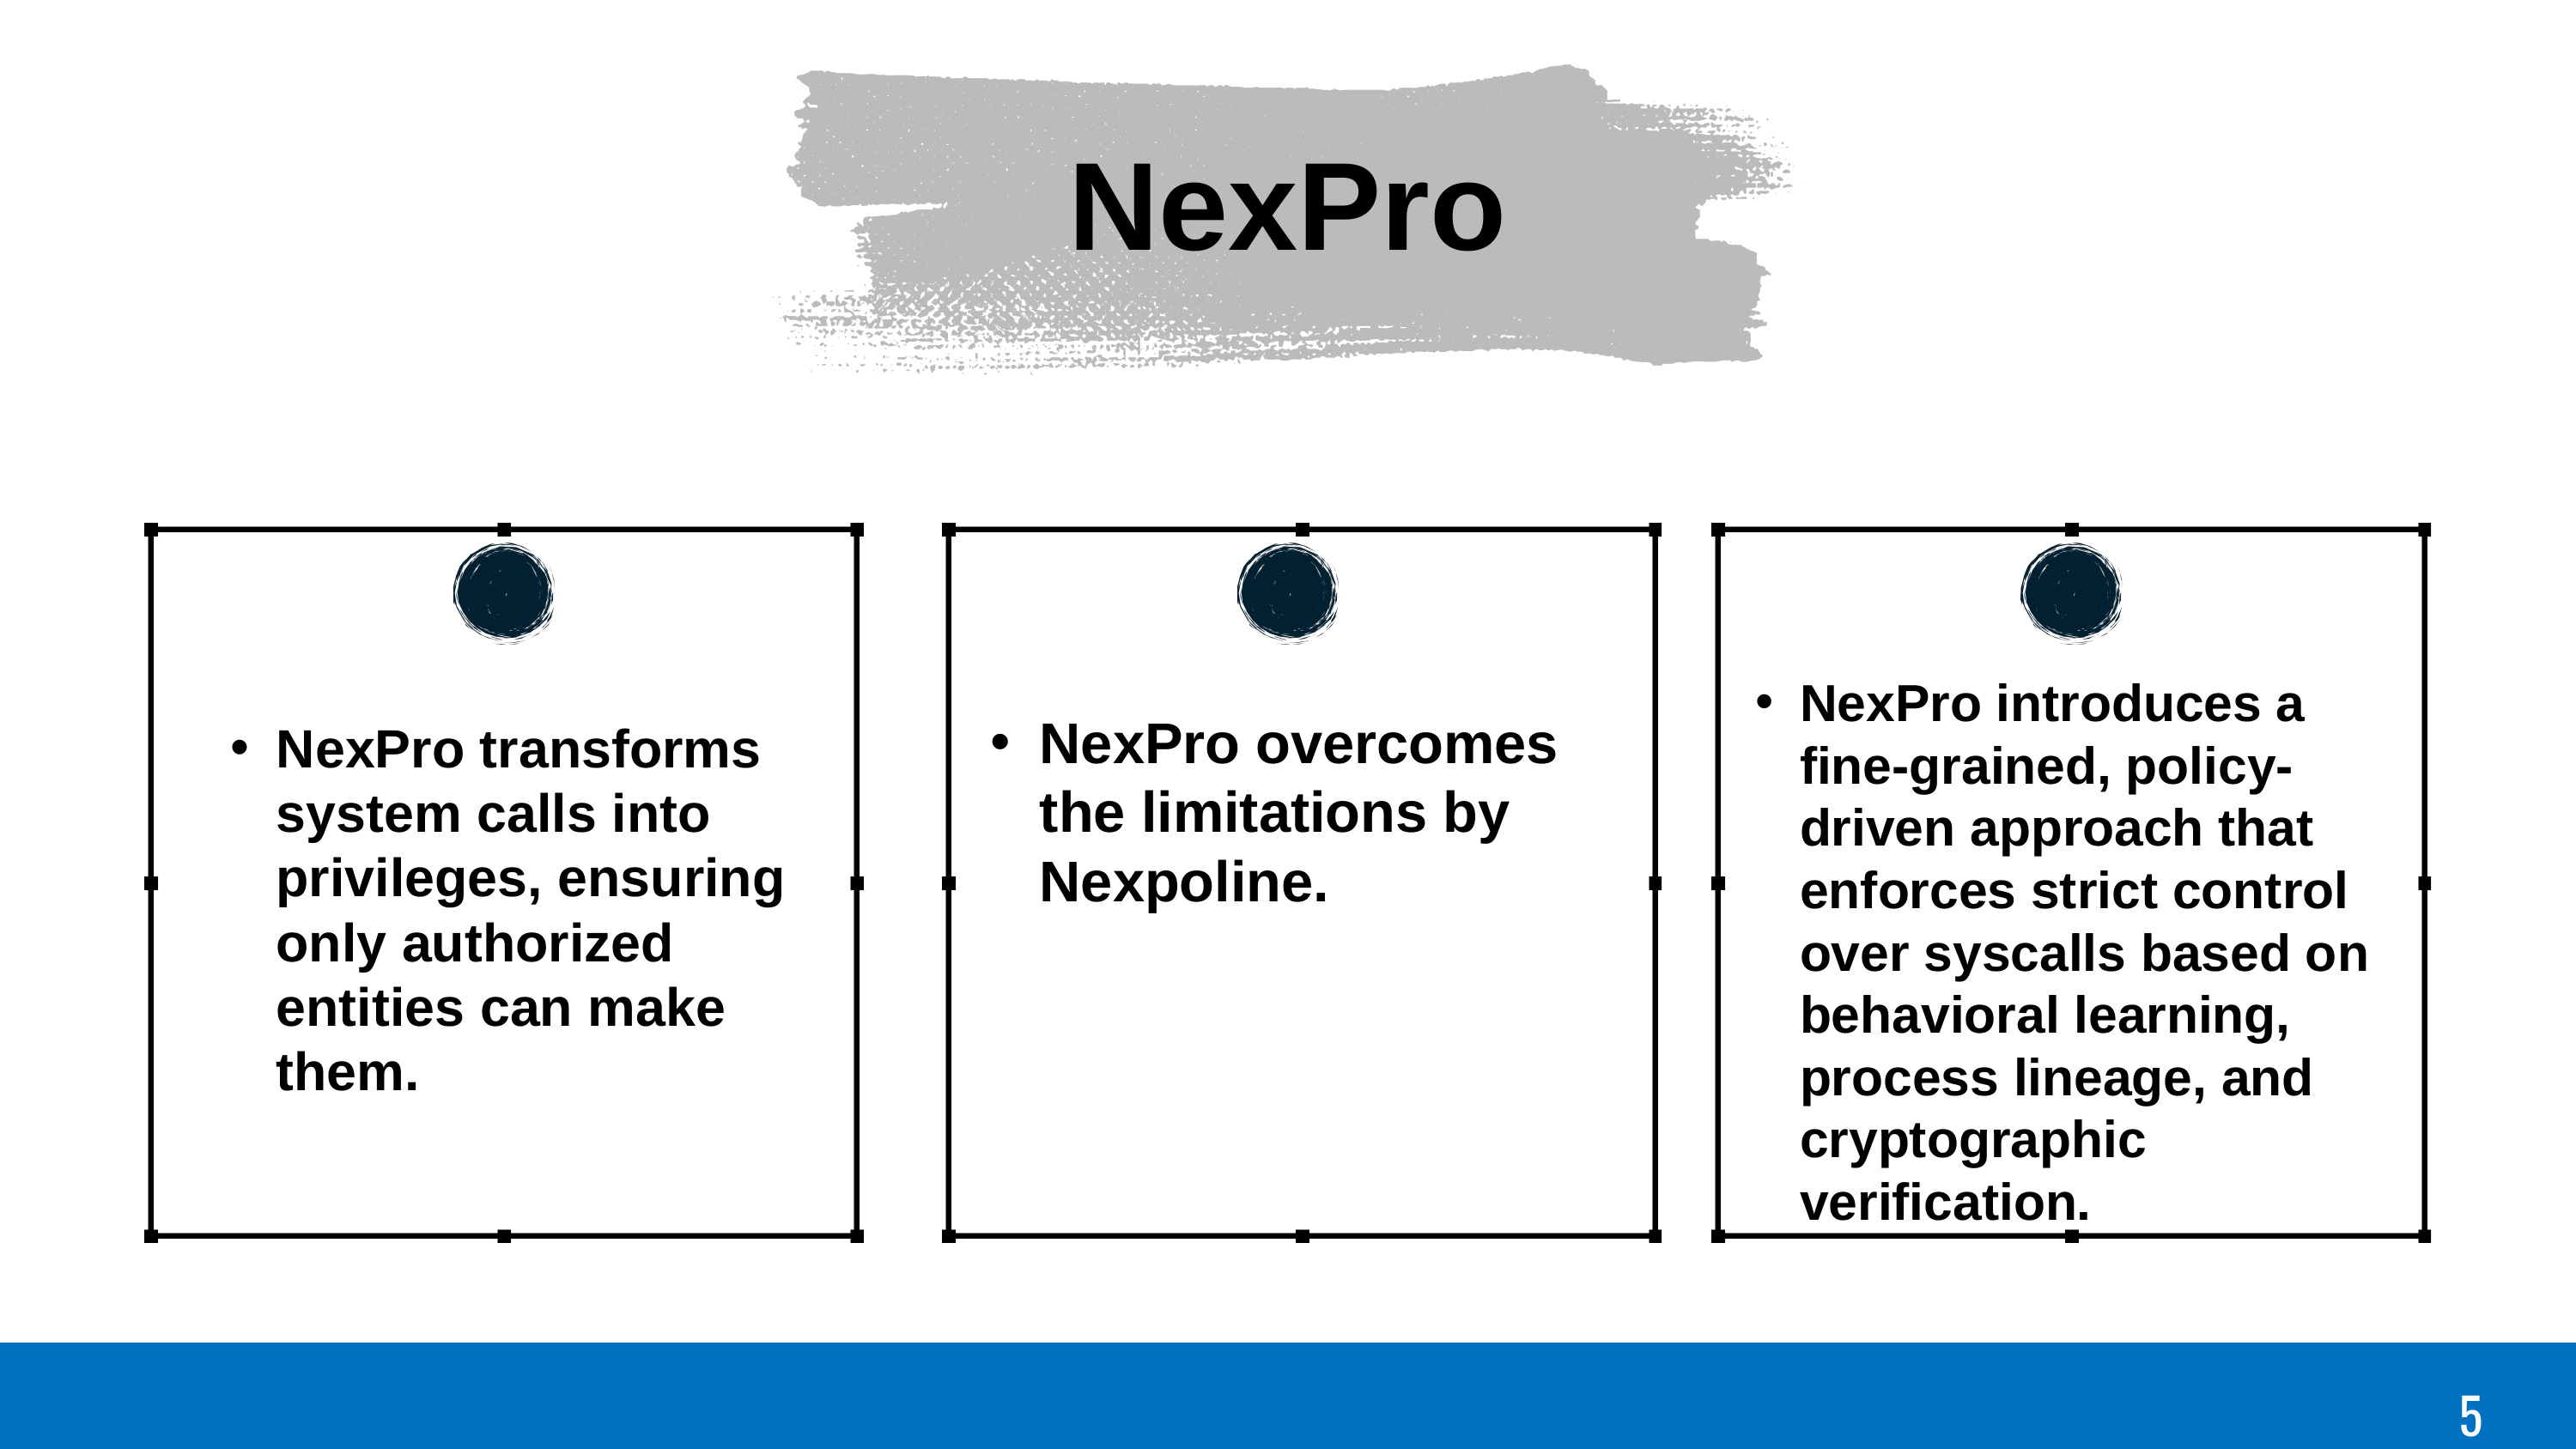

NexPro

NexPro transforms system calls into privileges, ensuring only authorized entities can make them.

NexPro introduces a fine-grained, policy-driven approach that enforces strict control over syscalls based on behavioral learning, process lineage, and cryptographic verification.

NexPro overcomes the limitations by Nexpoline.

5